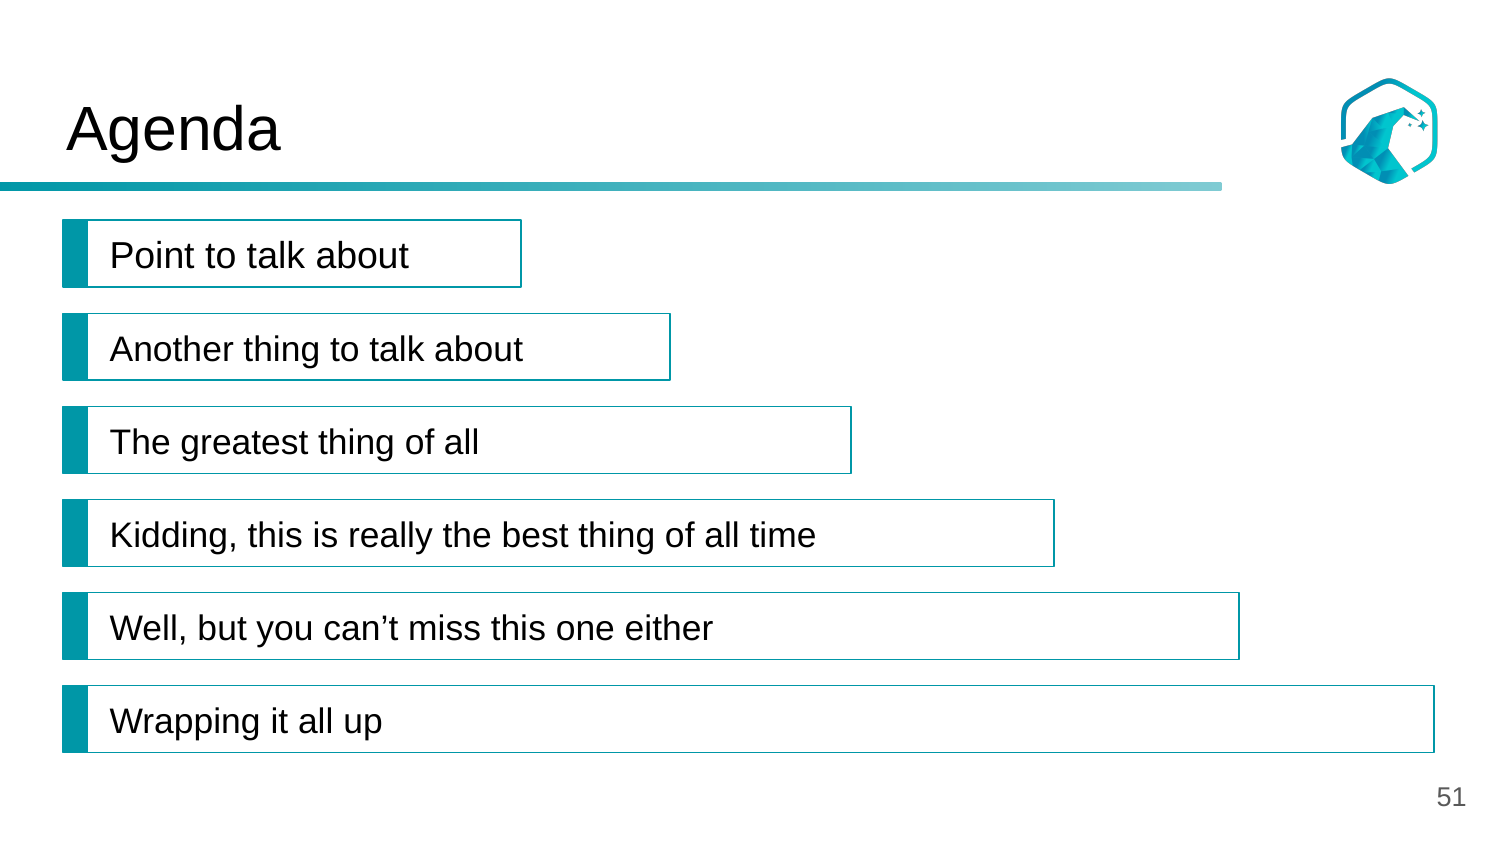

# Agenda

Point to talk about

Another thing to talk about

The greatest thing of all

Kidding, this is really the best thing of all time

Well, but you can’t miss this one either

Wrapping it all up
51